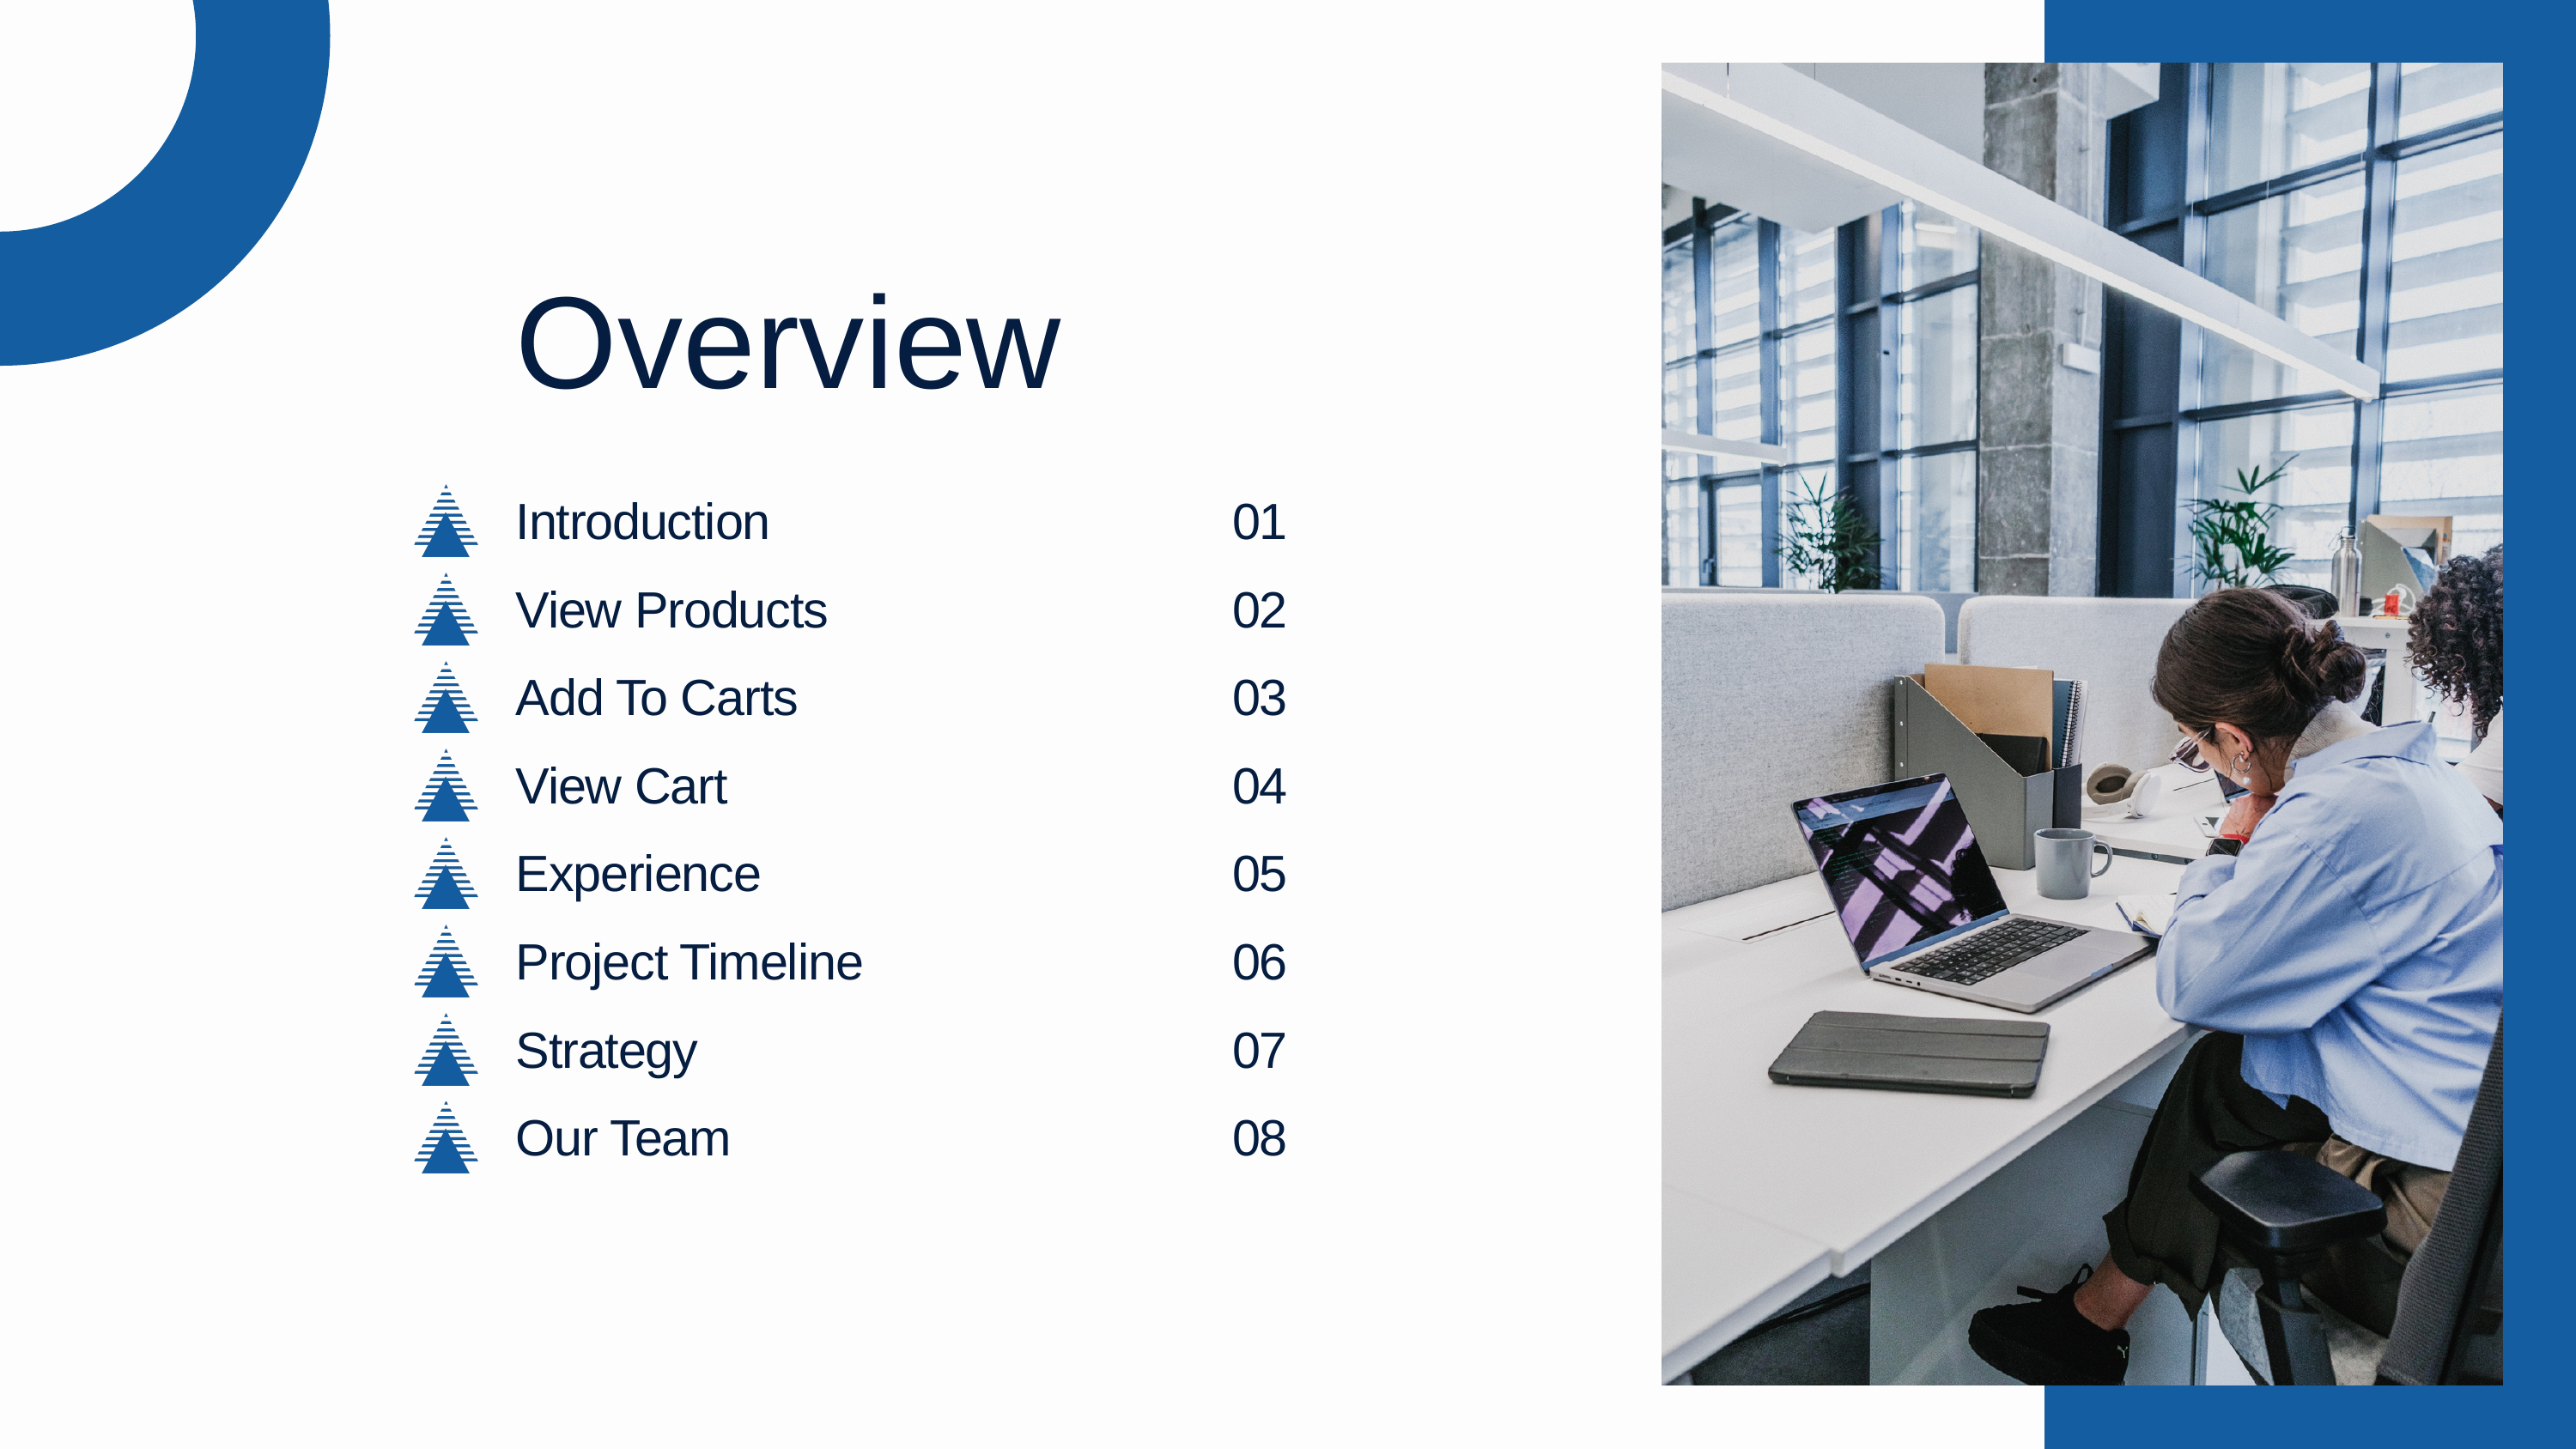

Overview
Introduction
01

View Products

02

Add To Carts

03

View Cart

04

Experience
05

Project Timeline
06

Strategy
07

Our Team
08